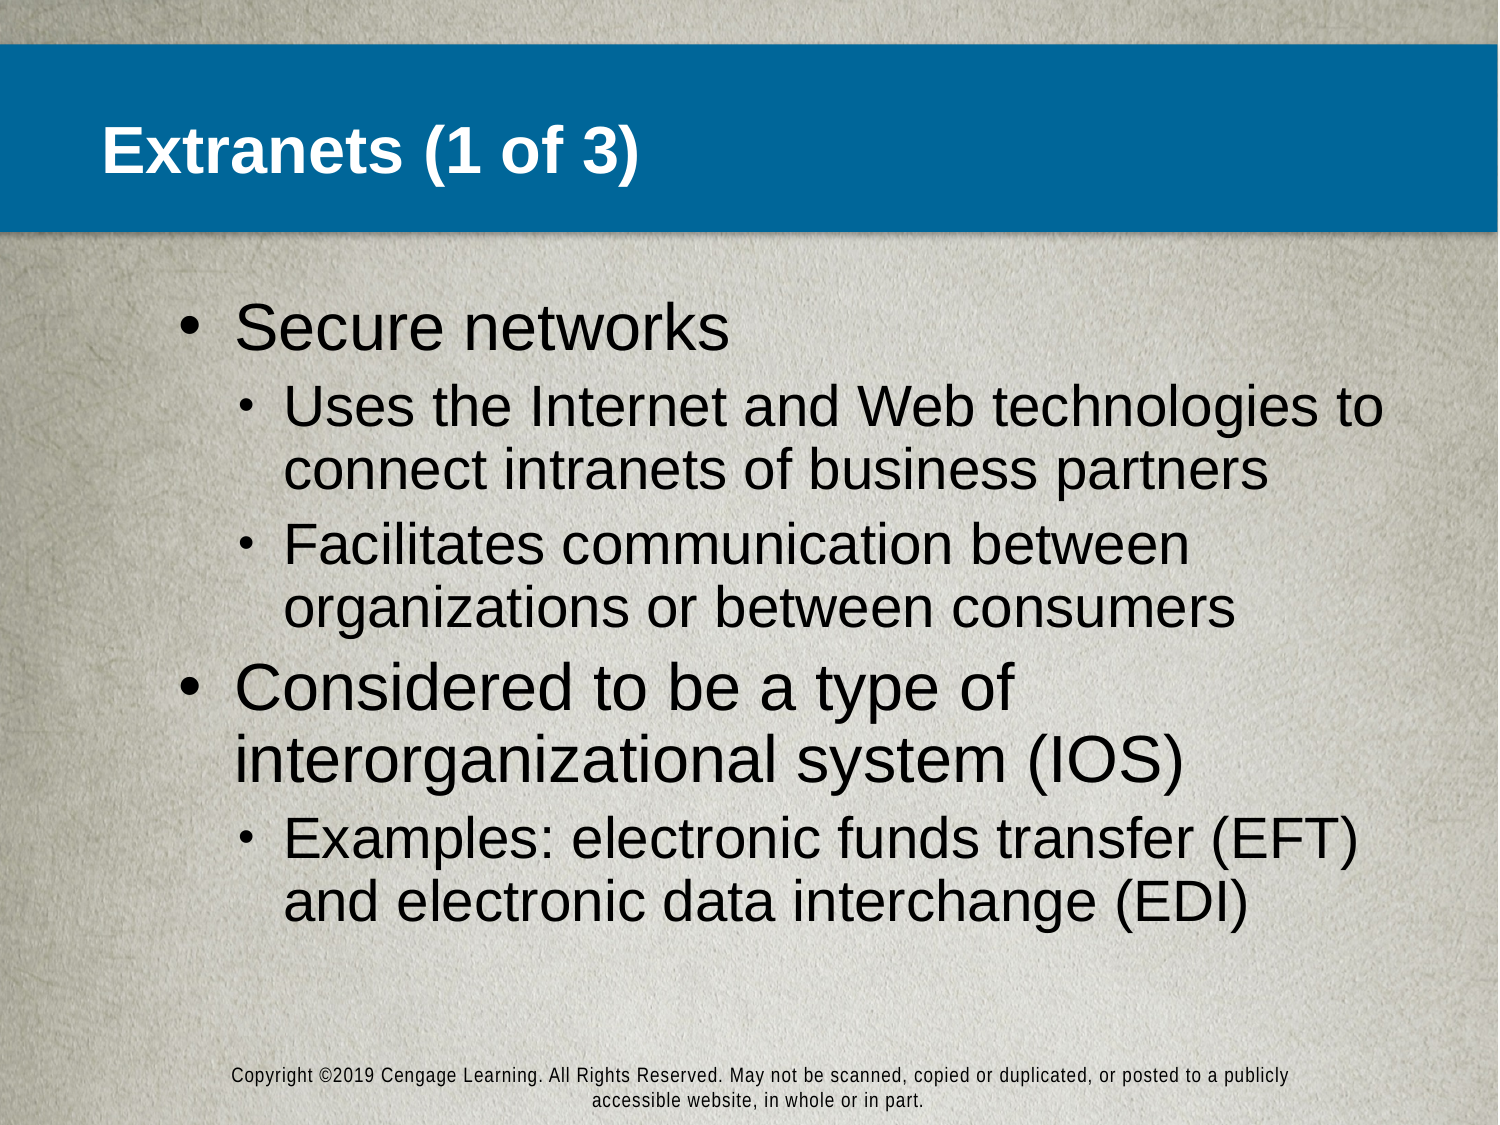

# Extranets (1 of 3)
Secure networks
Uses the Internet and Web technologies to connect intranets of business partners
Facilitates communication between organizations or between consumers
Considered to be a type of interorganizational system (IOS)
Examples: electronic funds transfer (EFT) and electronic data interchange (EDI)